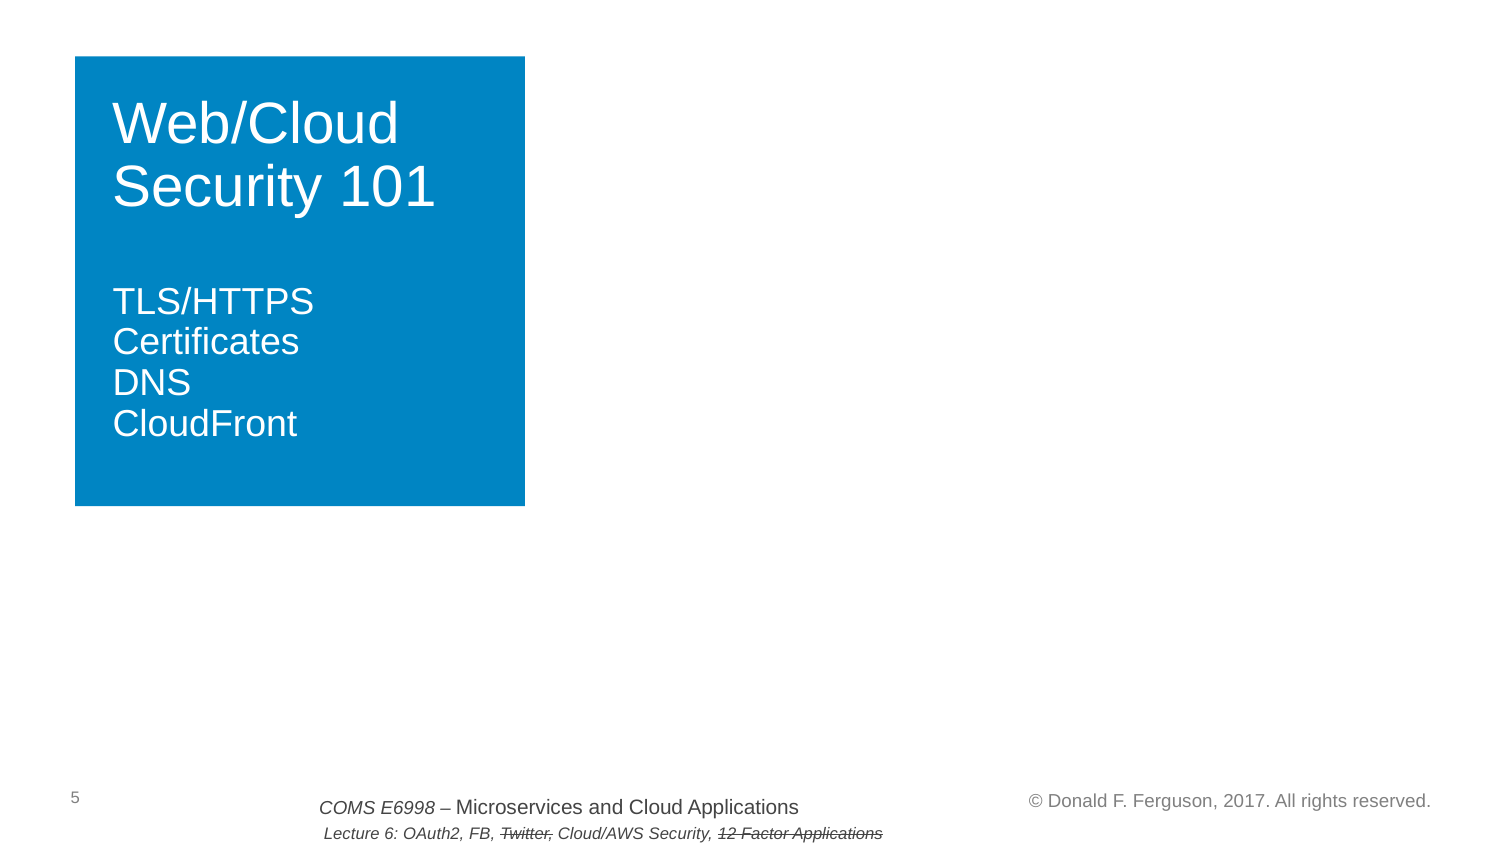

# Web/Cloud Security 101 TLS/HTTPS Certificates DNS CloudFront